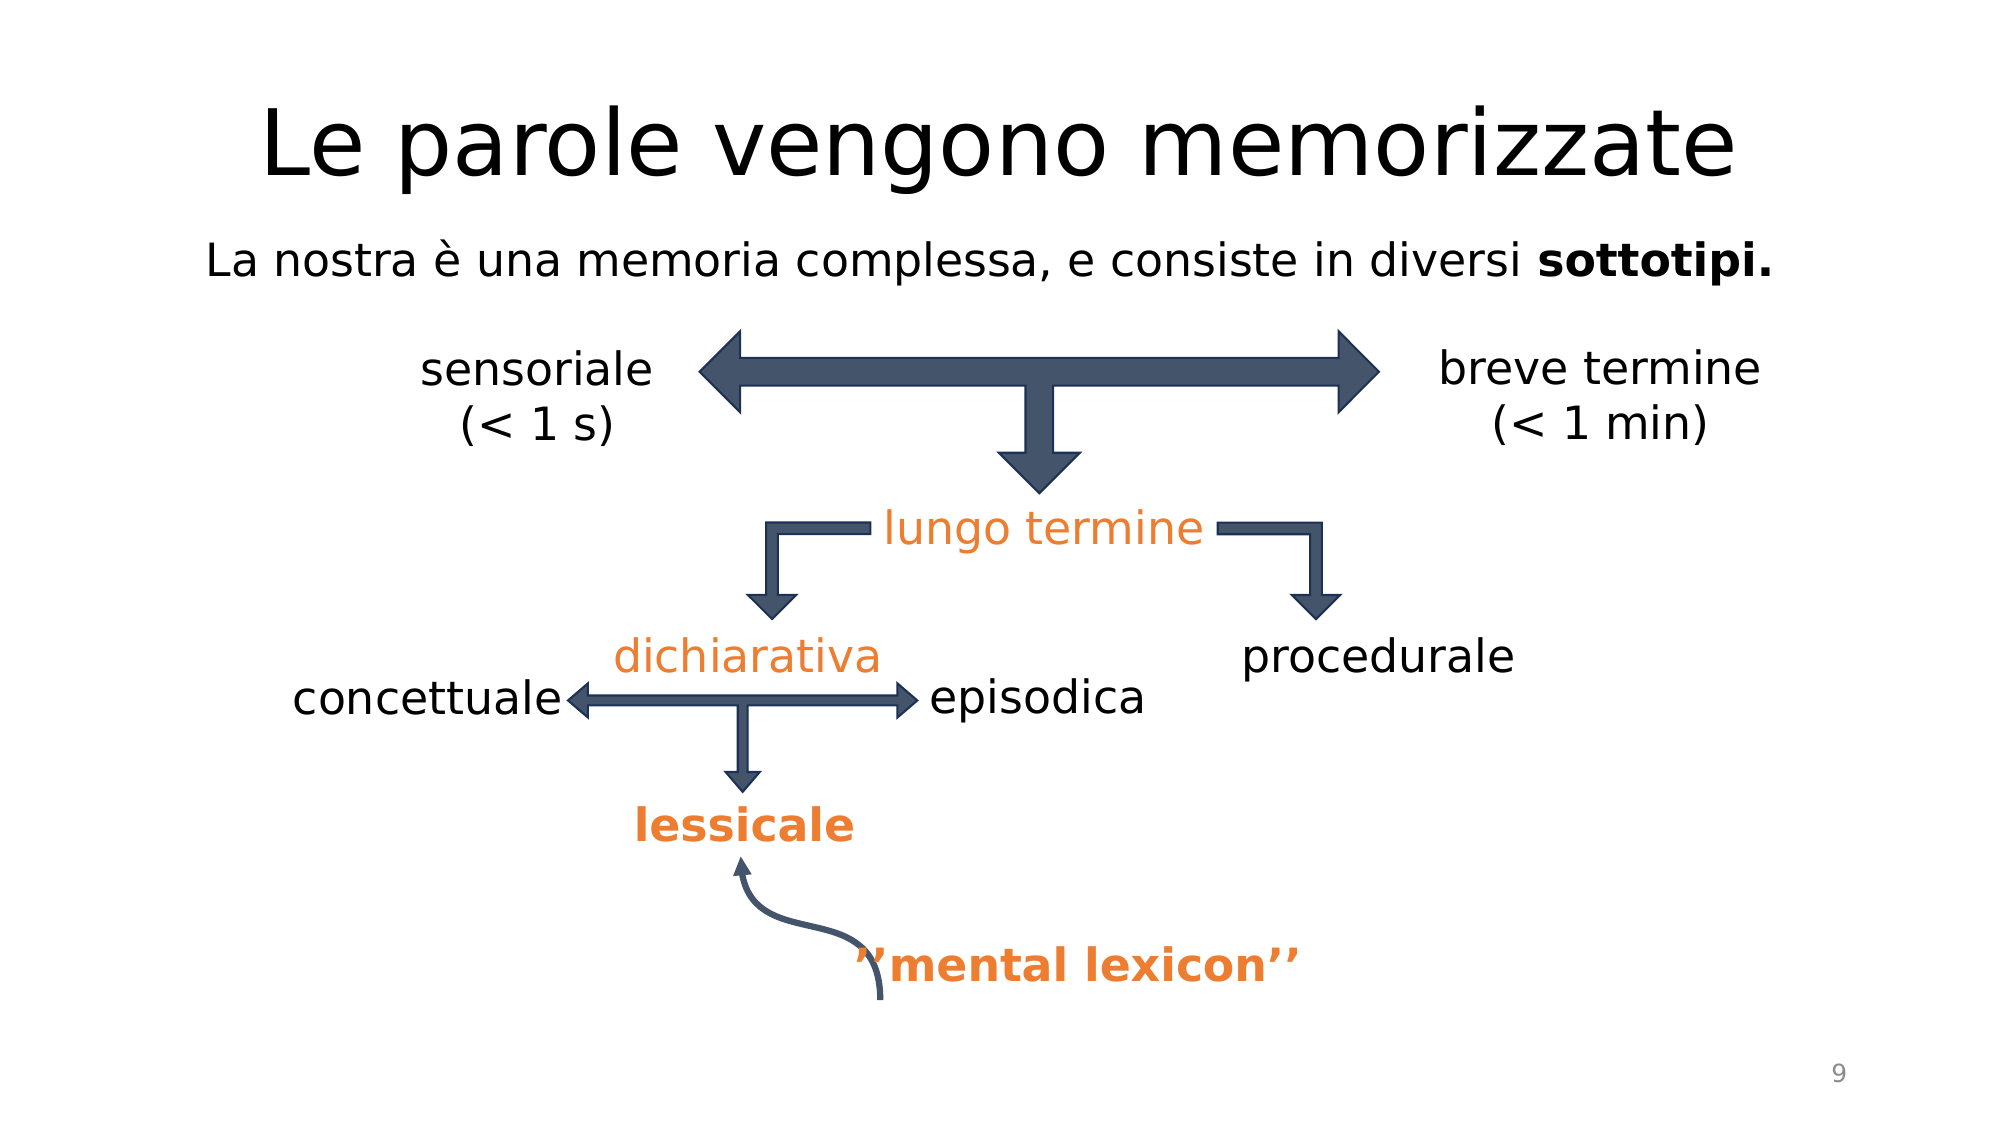

# Le parole vengono memorizzate
La nostra è una memoria complessa, e consiste in diversi sottotipi.
breve termine (< 1 min)

sensoriale
(< 1 s)
lungo termine

dichiarativa
procedurale
episodica
concettuale

lessicale
’’mental lexicon’’
9